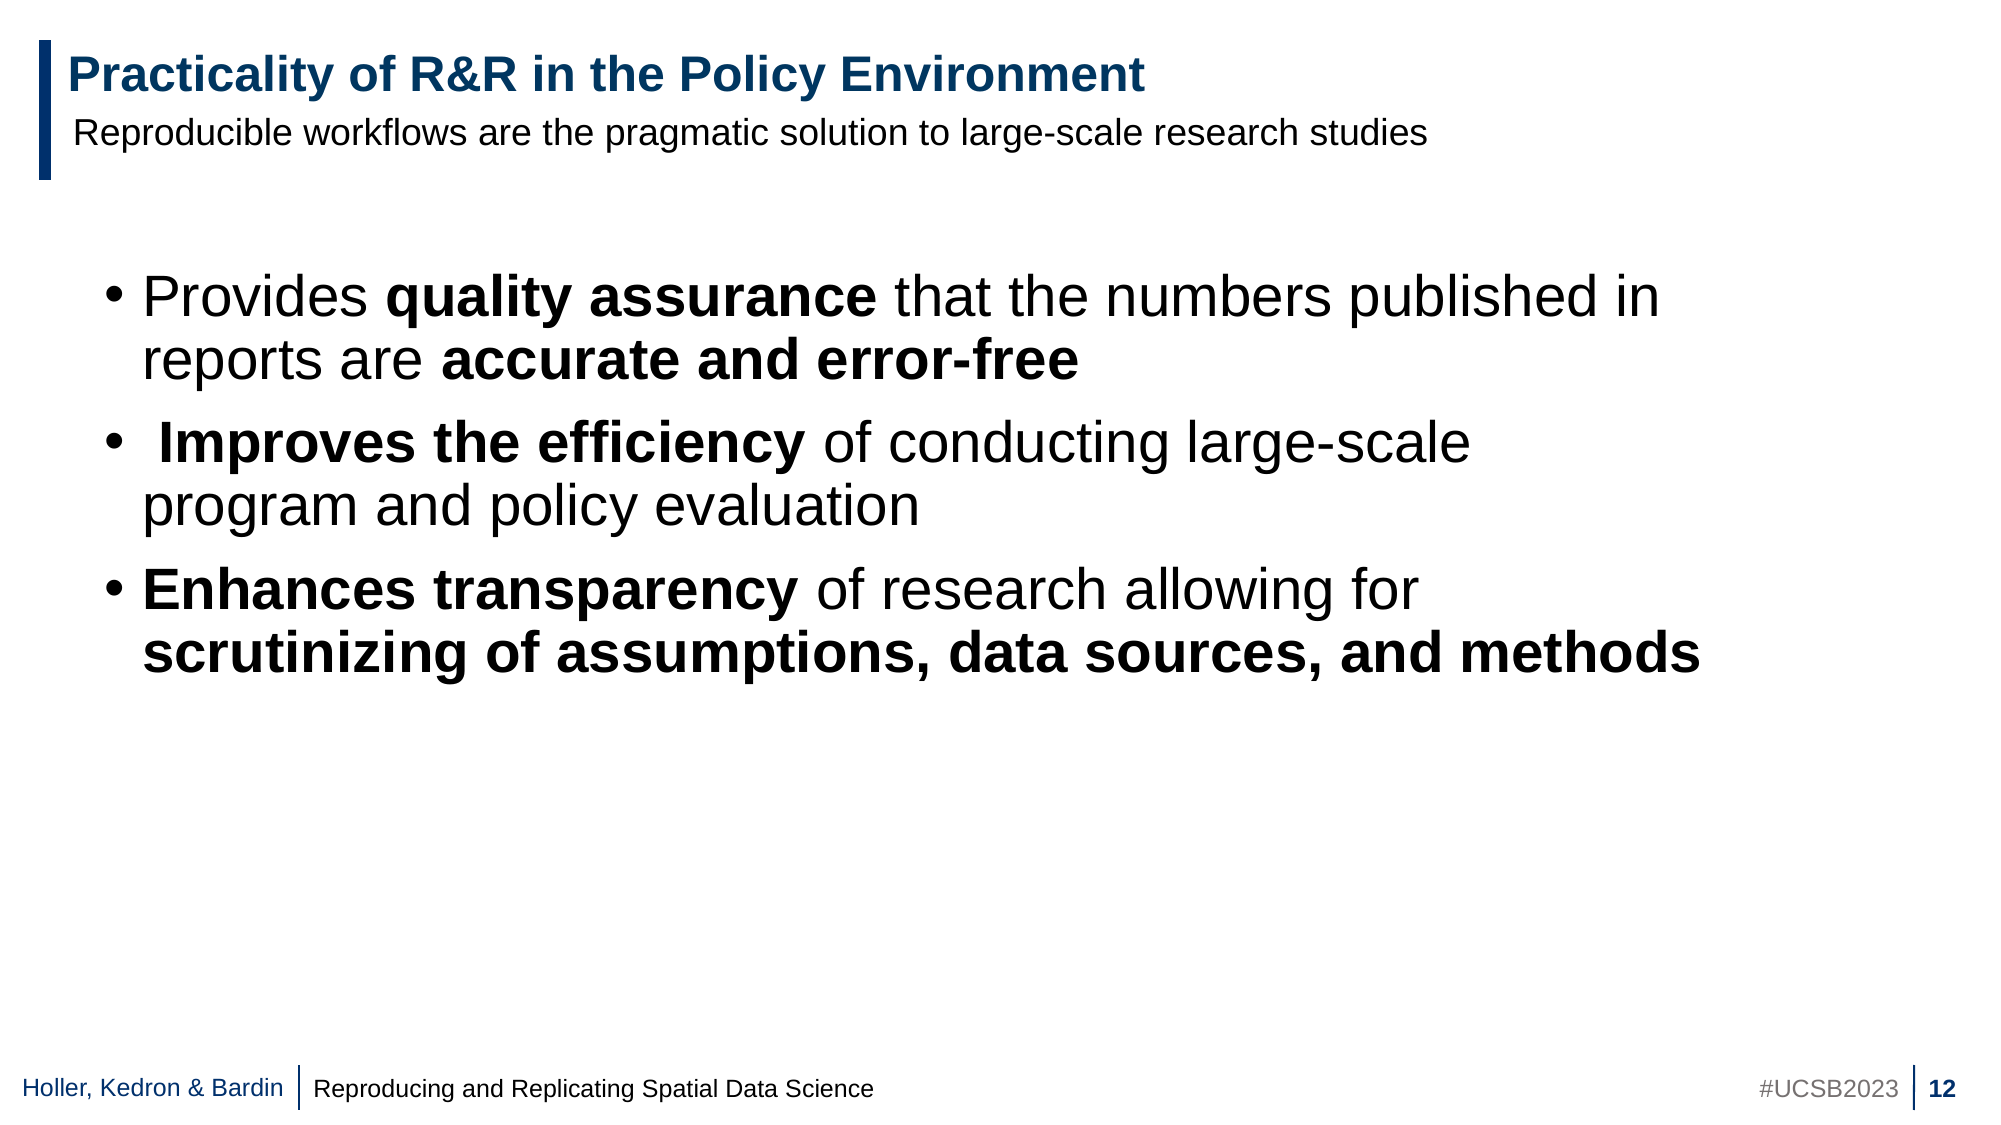

Practicality of R&R in the Policy Environment
Reproducible workflows are the pragmatic solution to large-scale research studies
Provides quality assurance that the numbers published in reports are accurate and error-free
 Improves the efficiency of conducting large-scale program and policy evaluation
Enhances transparency of research allowing for scrutinizing of assumptions, data sources, and methods